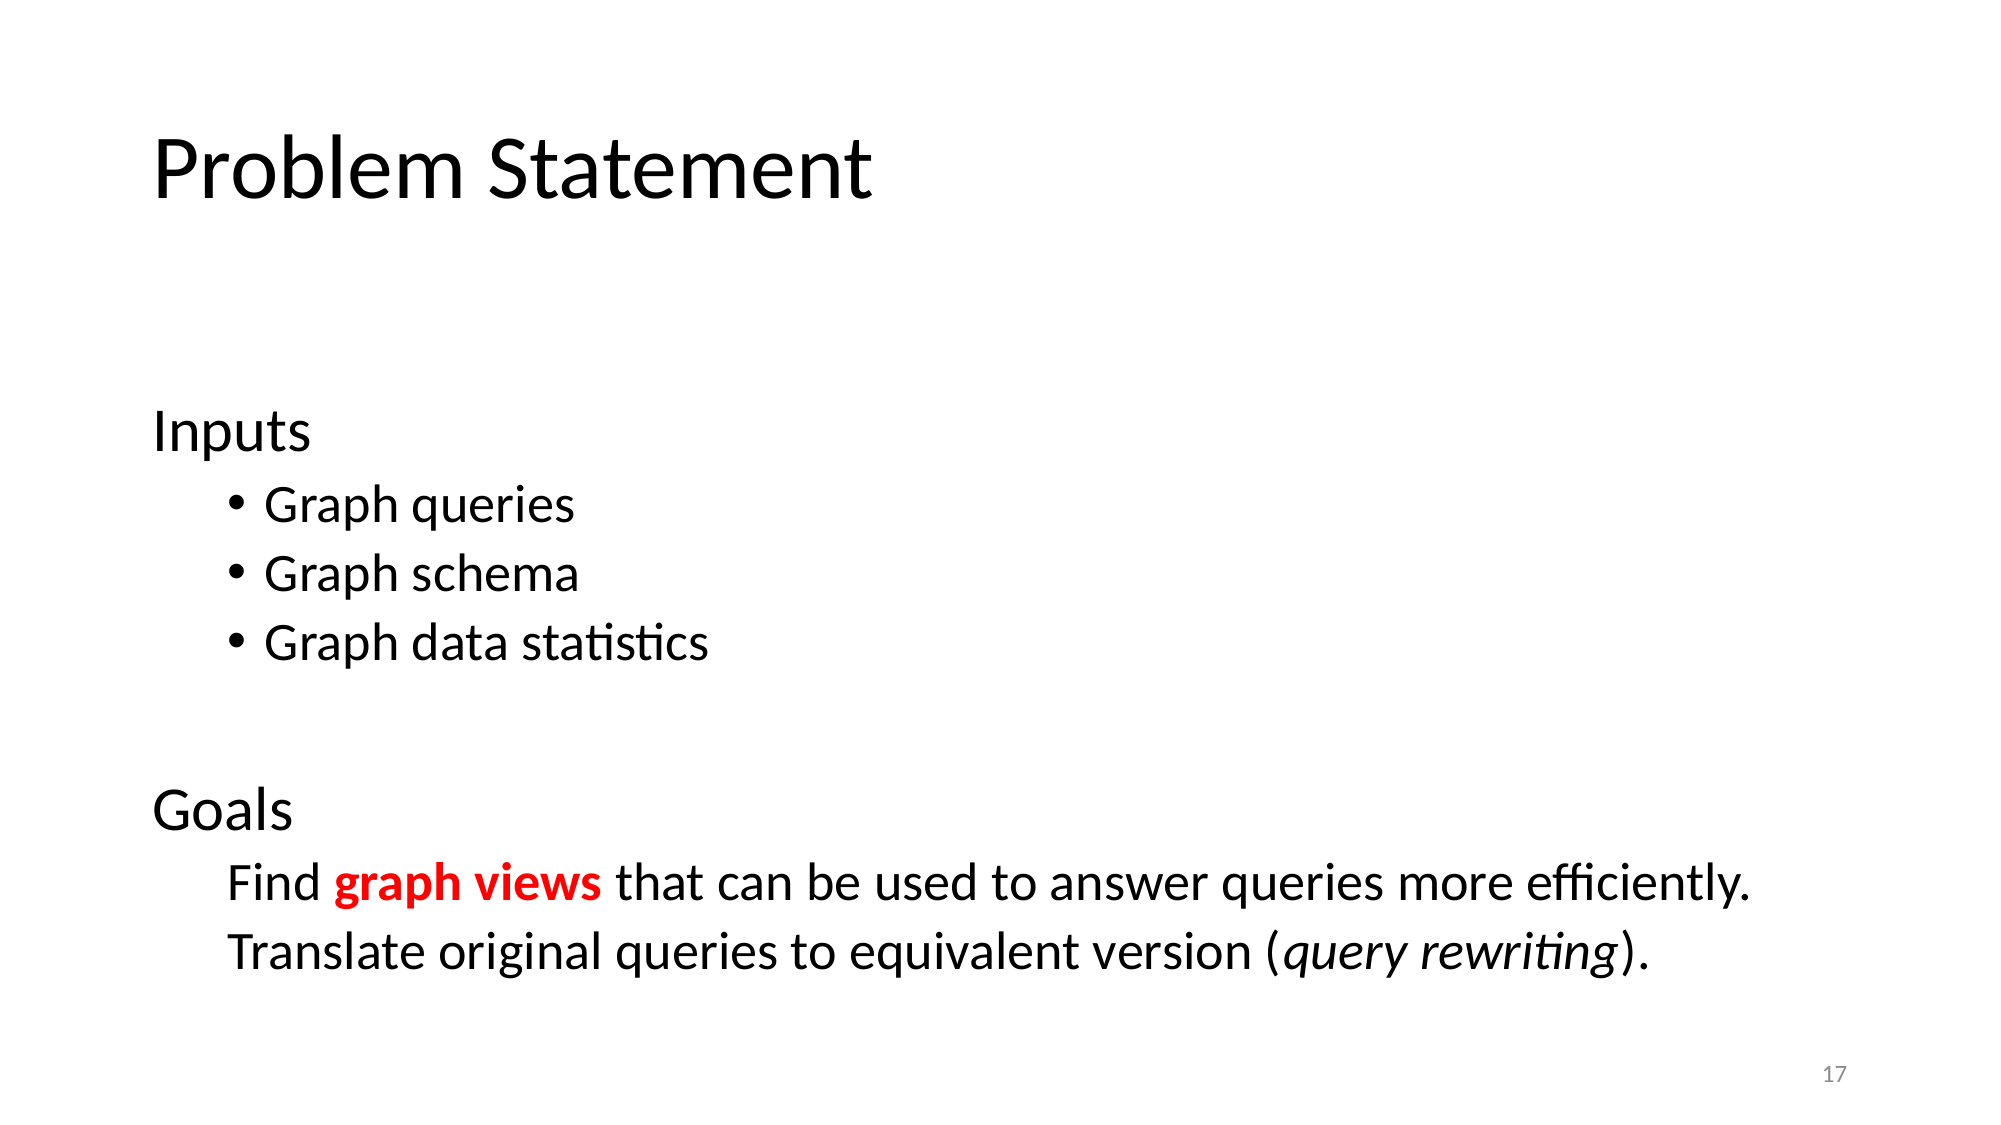

# Problem Statement

Inputs
Graph queries
Graph schema
Graph data statistics

Goals
Find graph views that can be used to answer queries more efficiently.
Translate original queries to equivalent version (query rewriting).
17